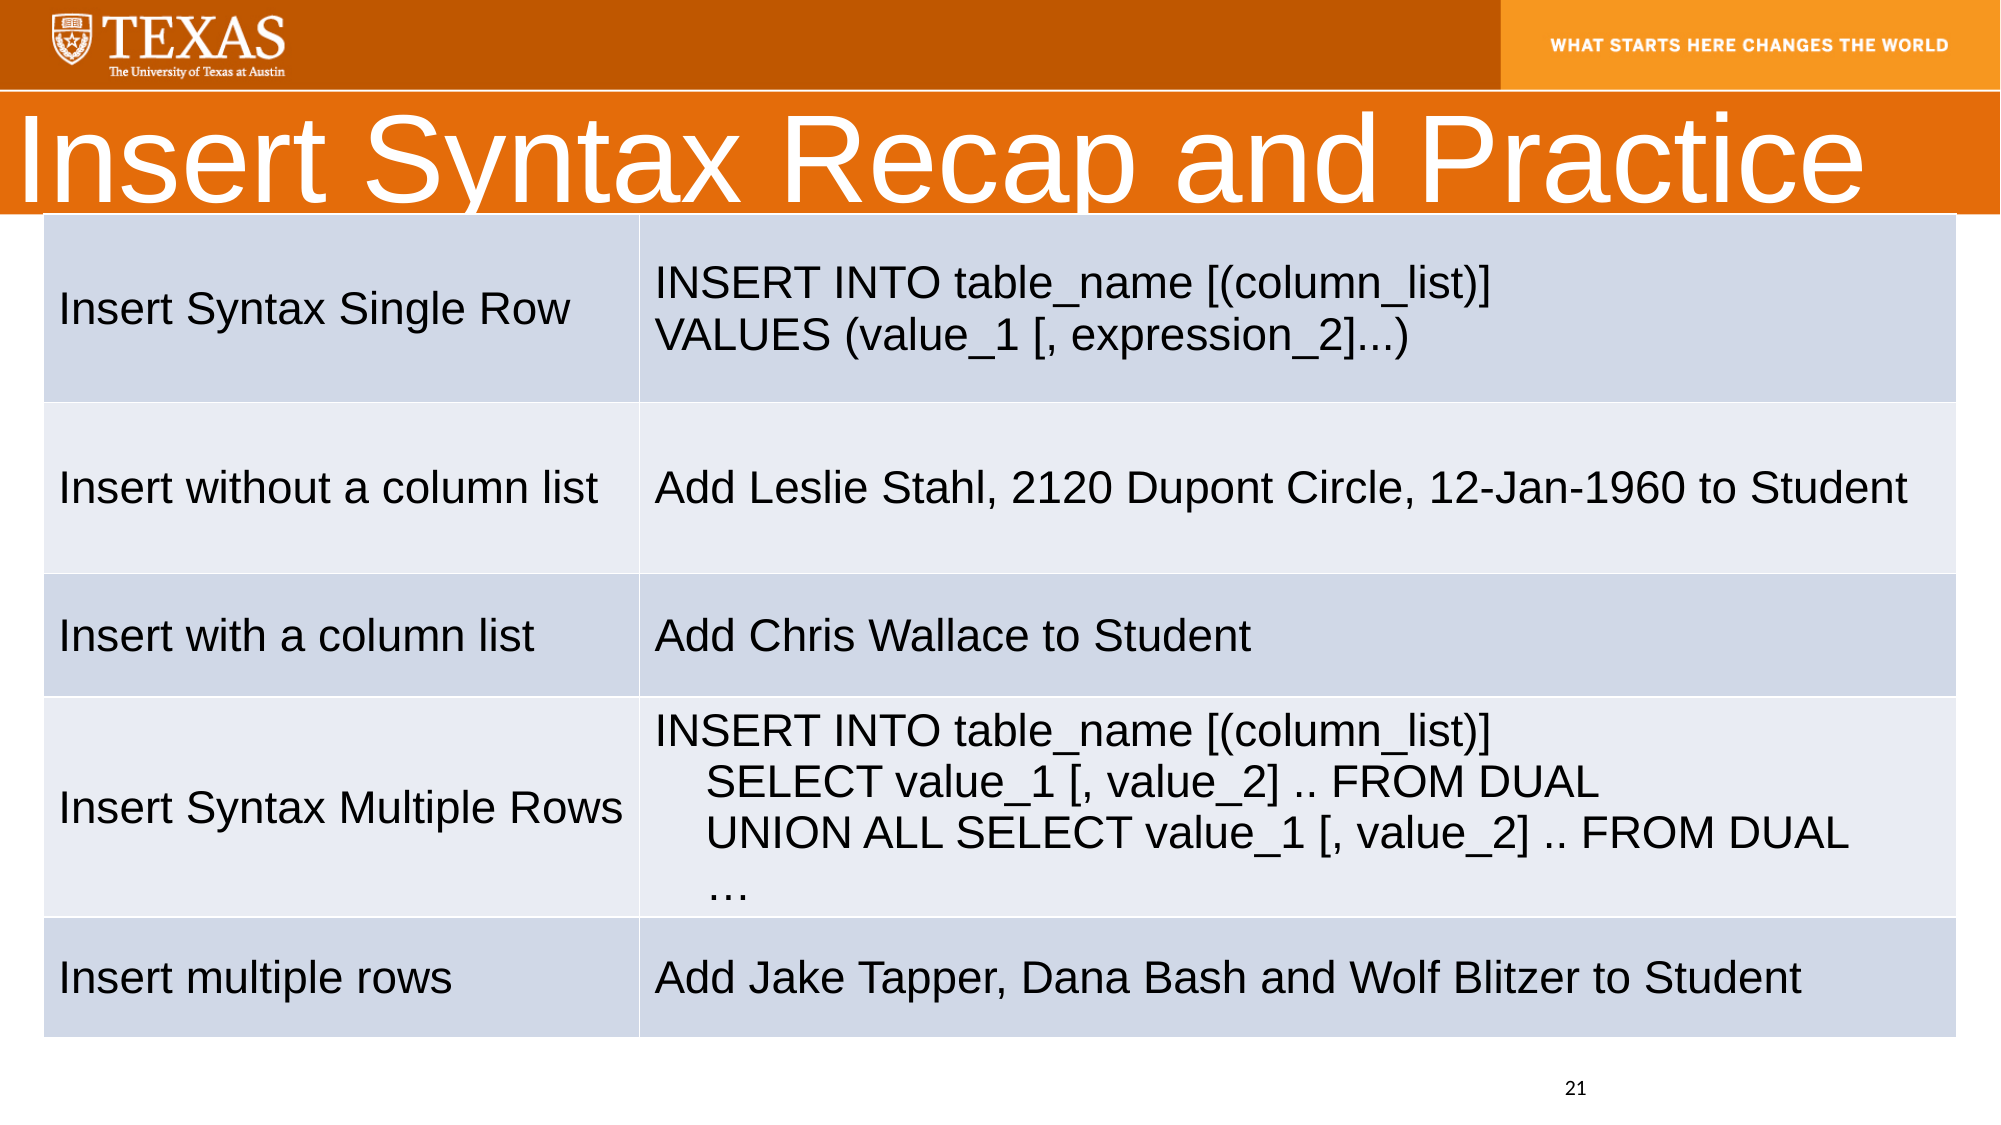

Insert Syntax Recap and Practice
| Insert Syntax Single Row | INSERT INTO table\_name [(column\_list)] VALUES (value\_1 [, expression\_2]...) |
| --- | --- |
| Insert without a column list | Add Leslie Stahl, 2120 Dupont Circle, 12-Jan-1960 to Student |
| Insert with a column list | Add Chris Wallace to Student |
| Insert Syntax Multiple Rows | INSERT INTO table\_name [(column\_list)] SELECT value\_1 [, value\_2] .. FROM DUAL UNION ALL SELECT value\_1 [, value\_2] .. FROM DUAL … |
| Insert multiple rows | Add Jake Tapper, Dana Bash and Wolf Blitzer to Student |
21